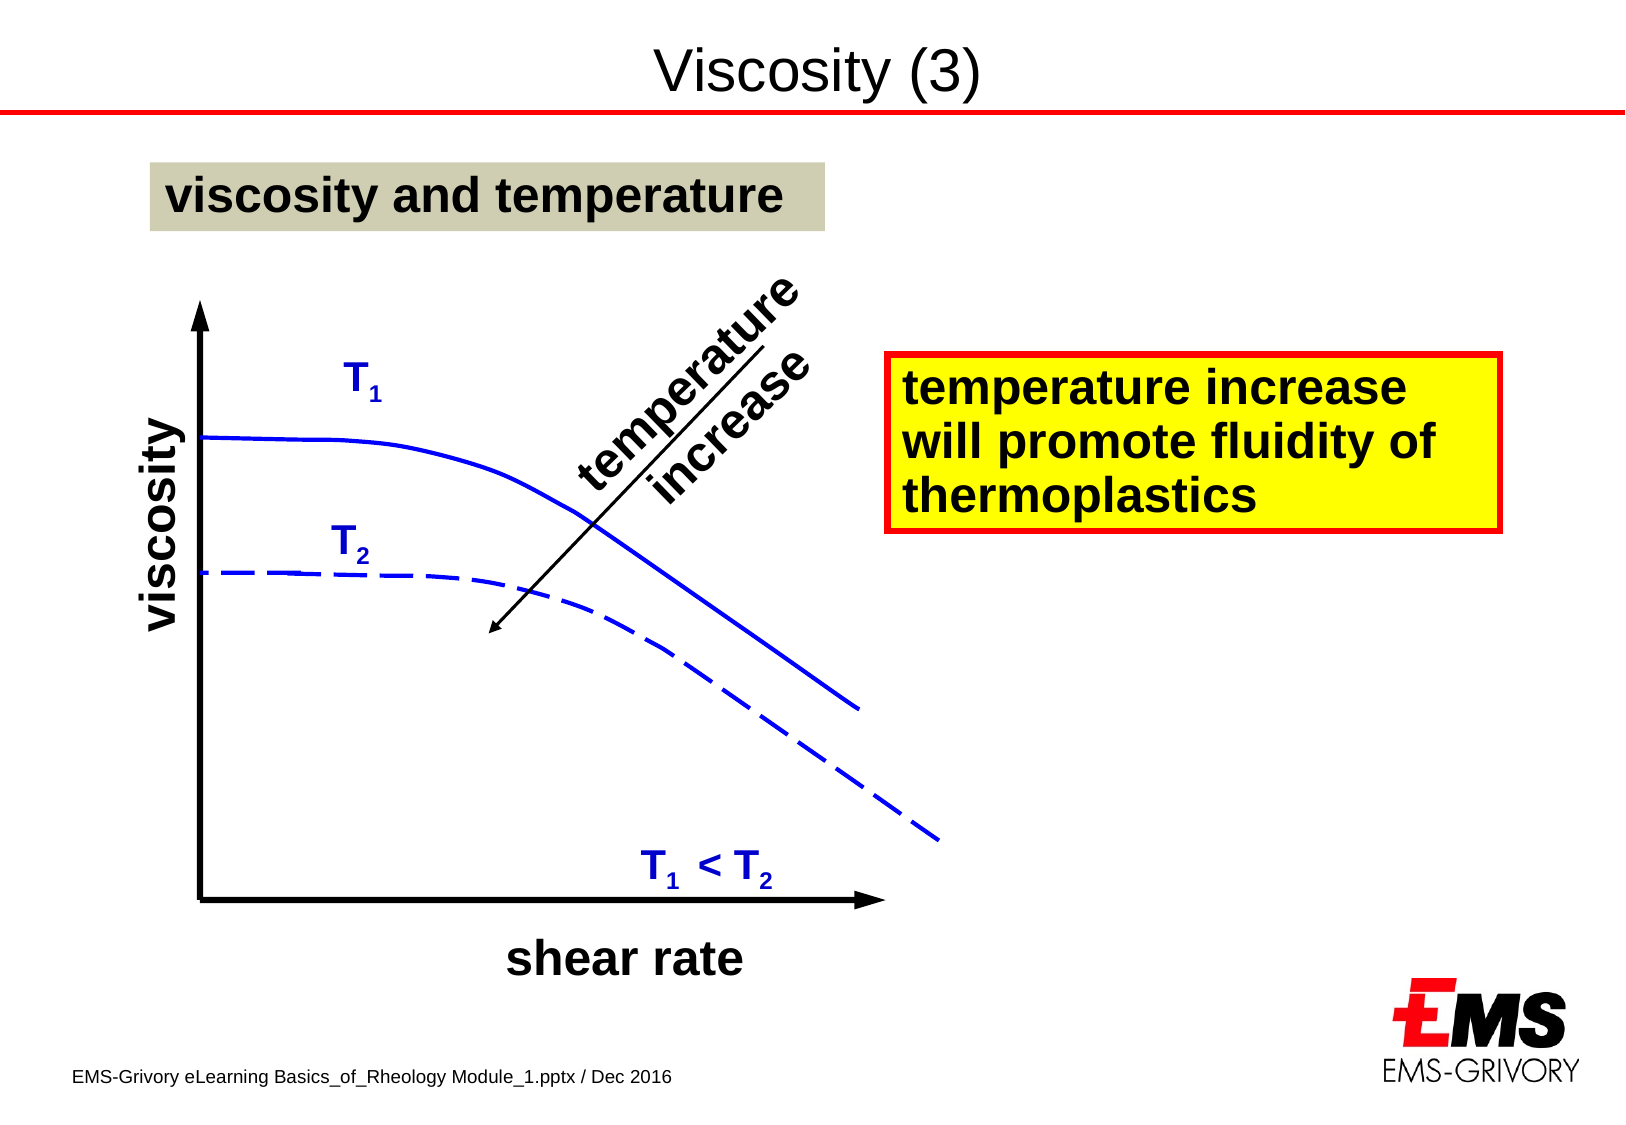

Viscosity (3)
viscosity and temperature

temperature increase

T2

T1  < T2
T1
temperature increase will promote fluidity of thermoplastics

viscosity

shear rate